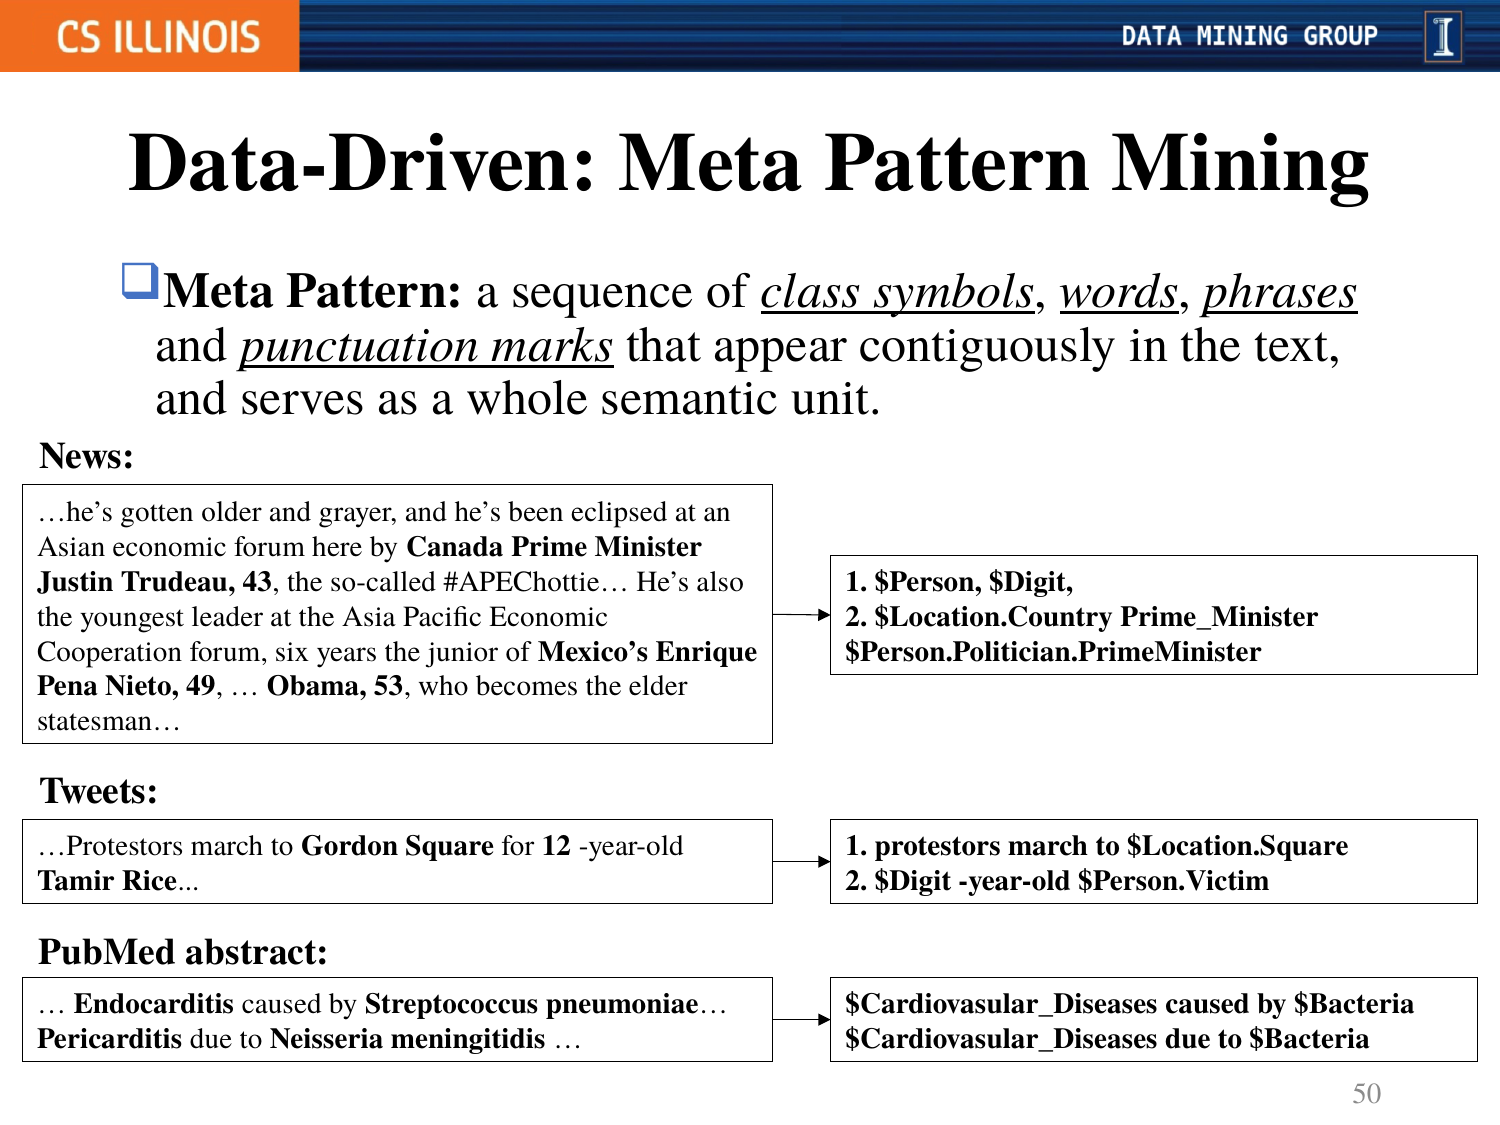

# Data-Driven: Meta Pattern Mining
Meta Pattern: a sequence of class symbols, words, phrases and punctuation marks that appear contiguously in the text, and serves as a whole semantic unit.
News:
…he’s gotten older and grayer, and he’s been eclipsed at an Asian economic forum here by Canada Prime Minister Justin Trudeau, 43, the so-called #APEChottie… He’s also the youngest leader at the Asia Pacific Economic Cooperation forum, six years the junior of Mexico’s Enrique Pena Nieto, 49, … Obama, 53, who becomes the elder statesman…
1. $Person, $Digit,
2. $Location.Country Prime_Minister $Person.Politician.PrimeMinister
Tweets:
…Protestors march to Gordon Square for 12 -year-old Tamir Rice...
1. protestors march to $Location.Square
2. $Digit -year-old $Person.Victim
PubMed abstract:
… Endocarditis caused by Streptococcus pneumoniae… Pericarditis due to Neisseria meningitidis …
$Cardiovasular_Diseases caused by $Bacteria
$Cardiovasular_Diseases due to $Bacteria
50